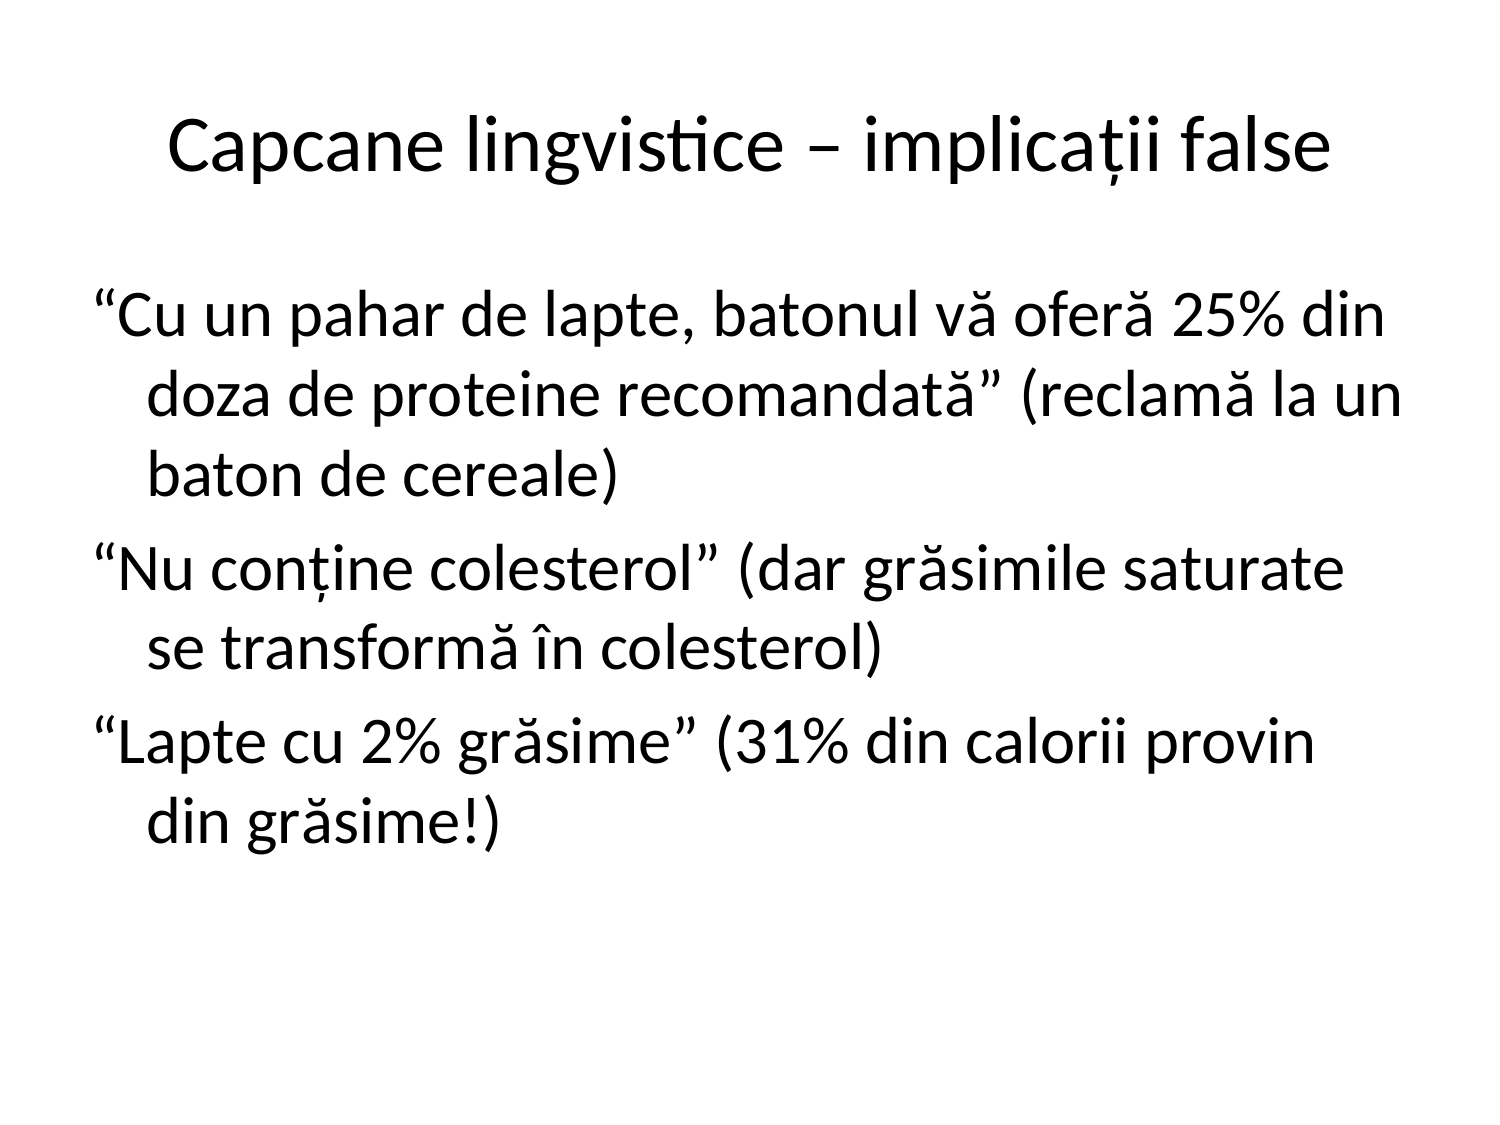

# Capcane lingvistice – implicații false
“Cu un pahar de lapte, batonul vă oferă 25% din doza de proteine recomandată” (reclamă la un baton de cereale)
“Nu conține colesterol” (dar grăsimile saturate se transformă în colesterol)
“Lapte cu 2% grăsime” (31% din calorii provin din grăsime!)